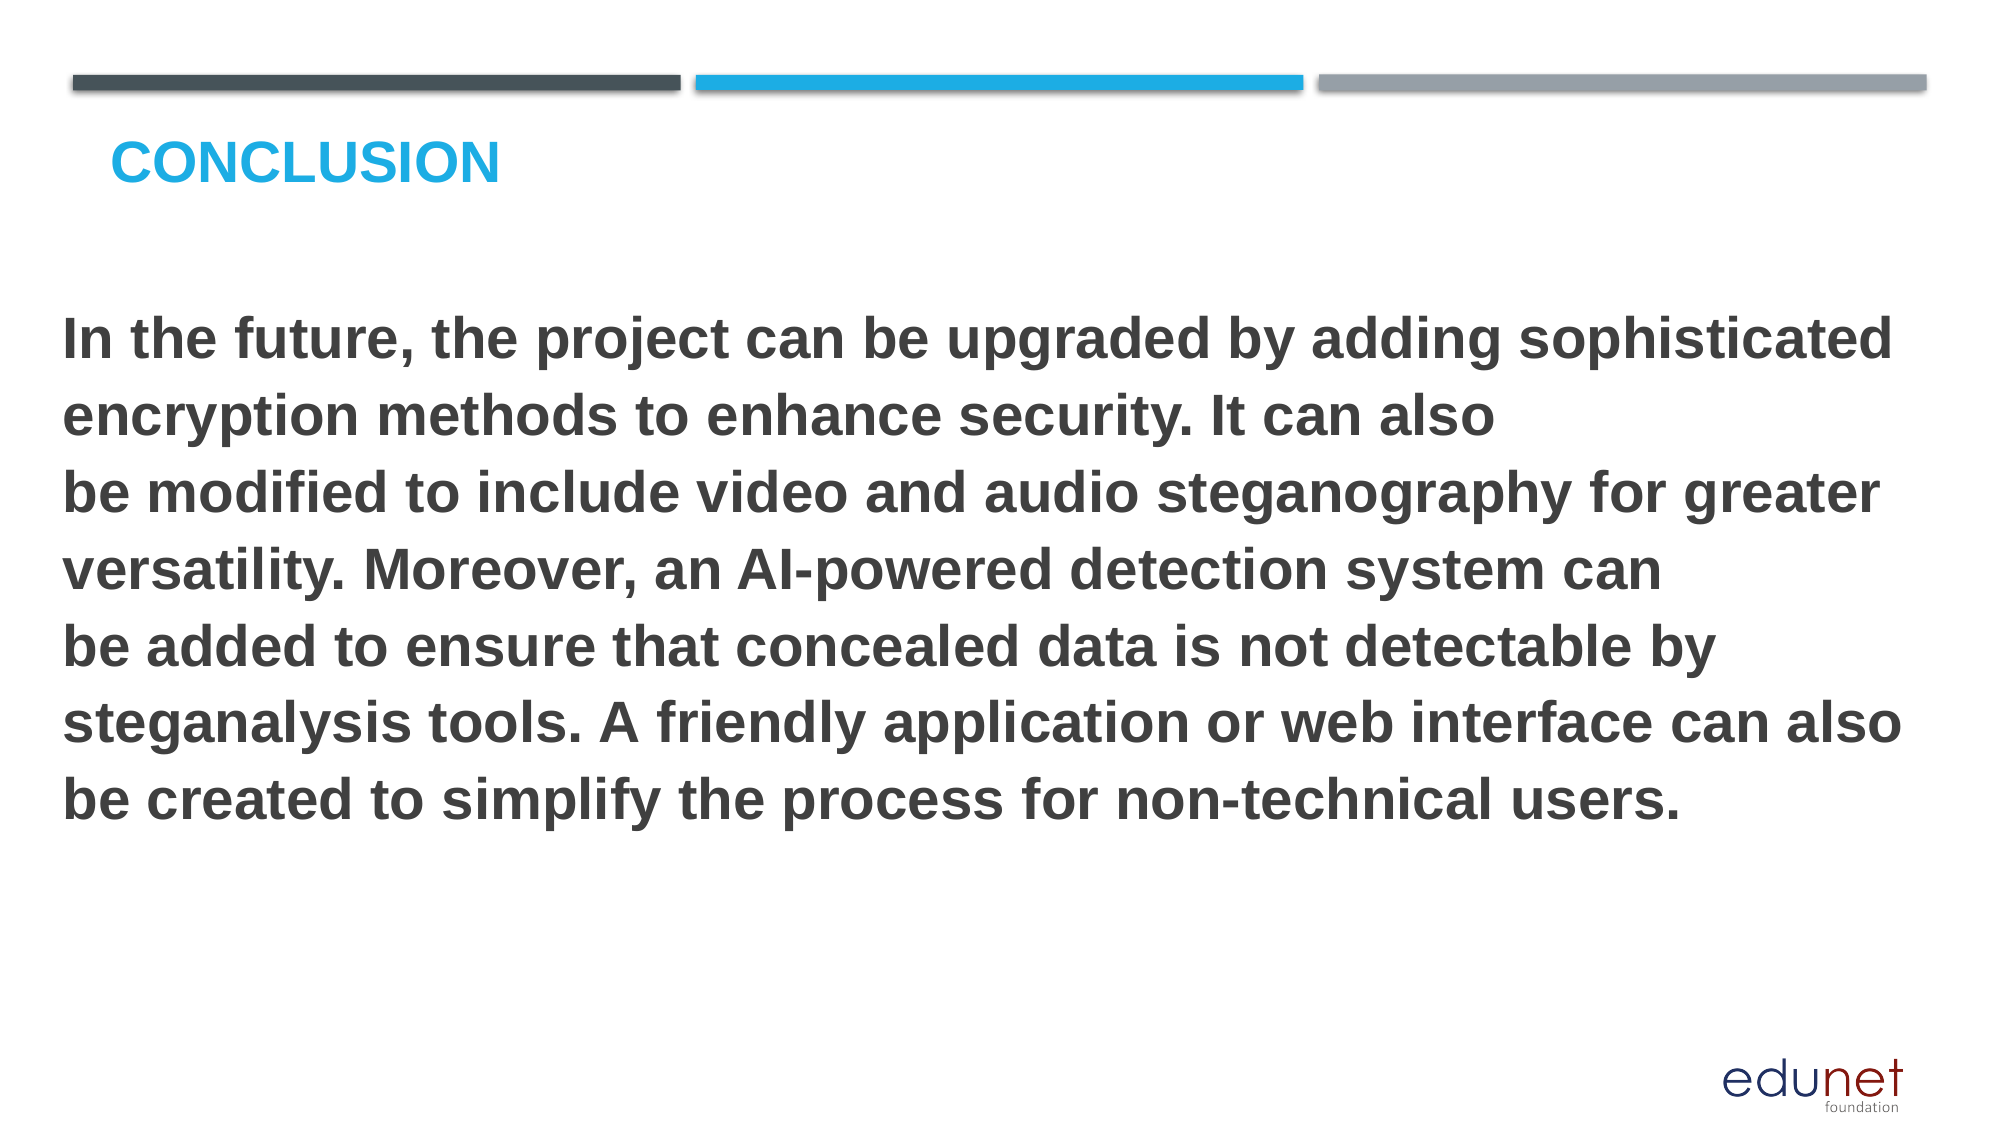

# Conclusion
In the future, the project can be upgraded by adding sophisticated encryption methods to enhance security. It can also be modified to include video and audio steganography for greater versatility. Moreover, an AI-powered detection system can be added to ensure that concealed data is not detectable by steganalysis tools. A friendly application or web interface can also be created to simplify the process for non-technical users.